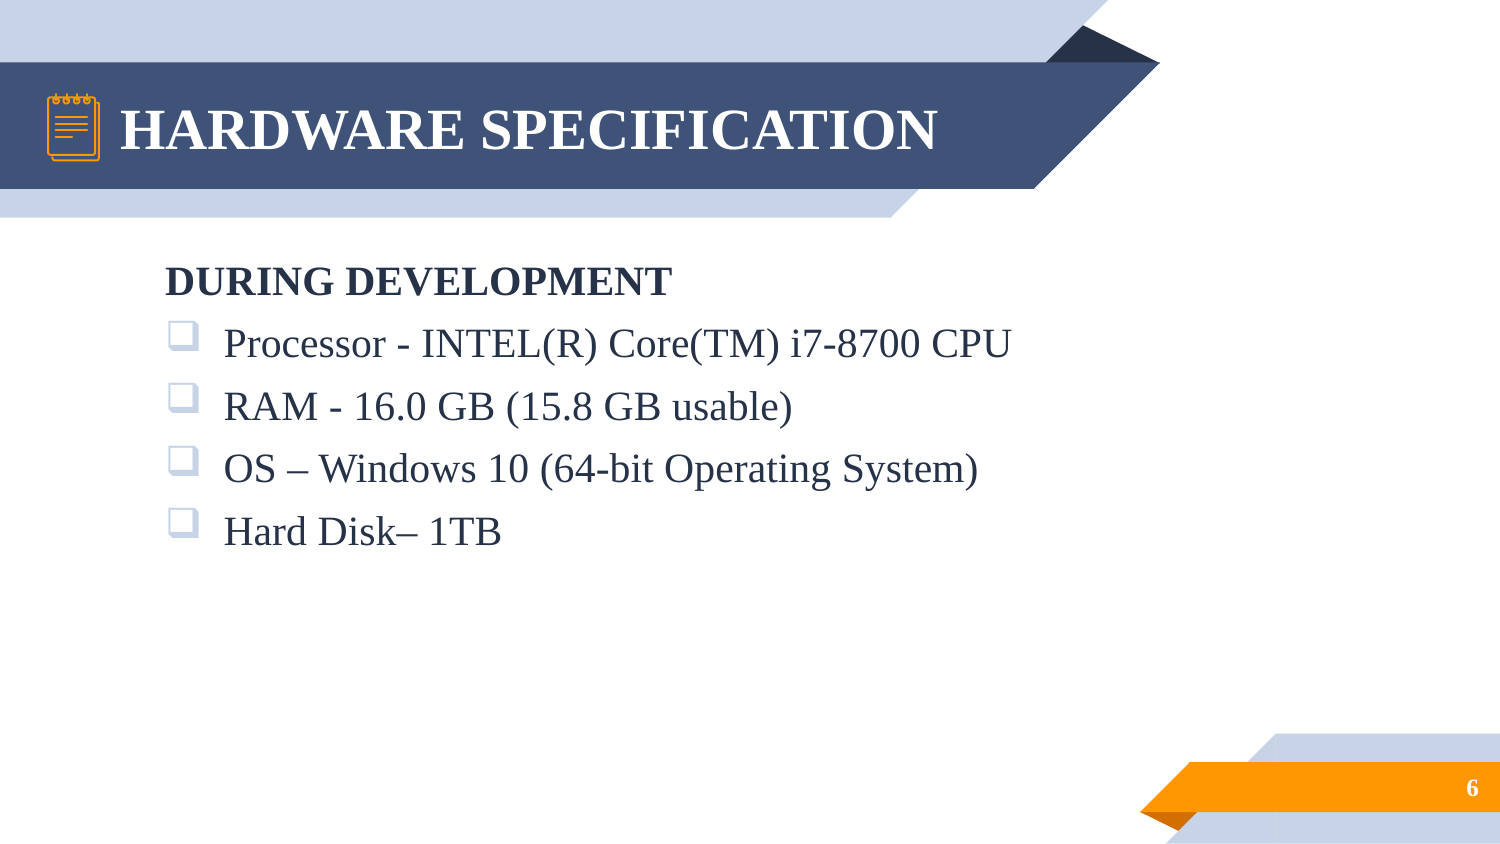

HARDWARE SPECIFICATION

DURING DEVELOPMENT
Processor - INTEL(R) Core(TM) i7-8700 CPU
RAM - 16.0 GB (15.8 GB usable)
OS – Windows 10 (64-bit Operating System)
Hard Disk– 1TB
6